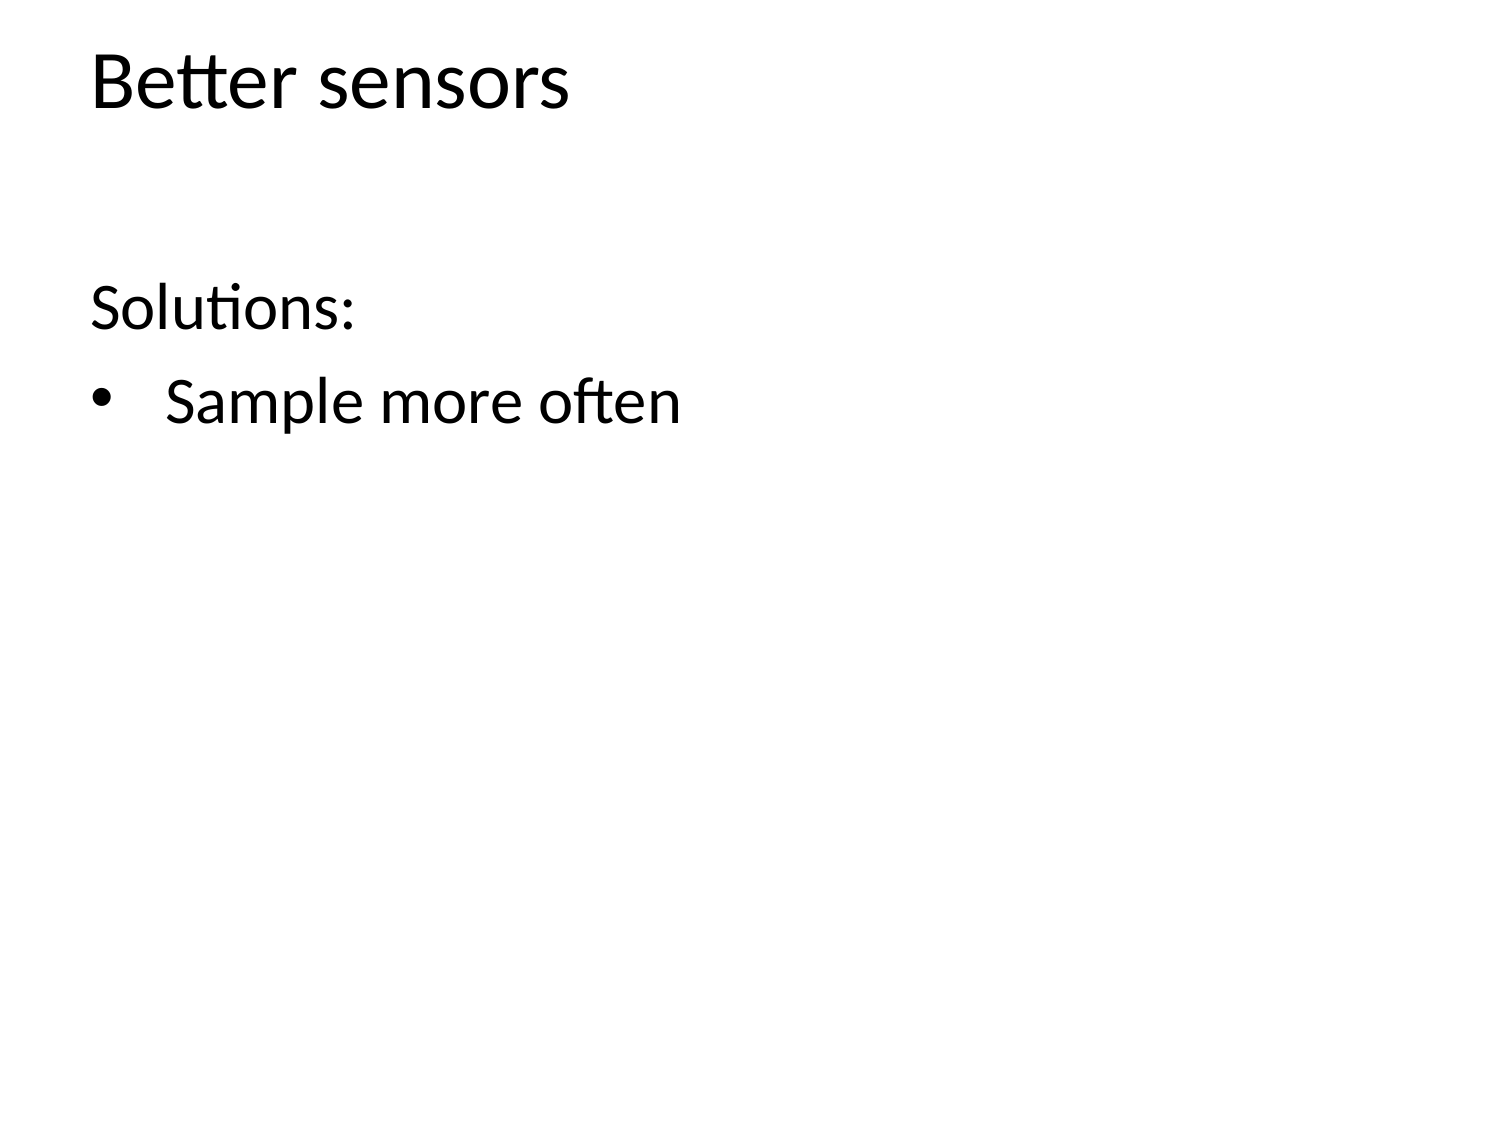

# Better sensors

Solutions:
Sample more often